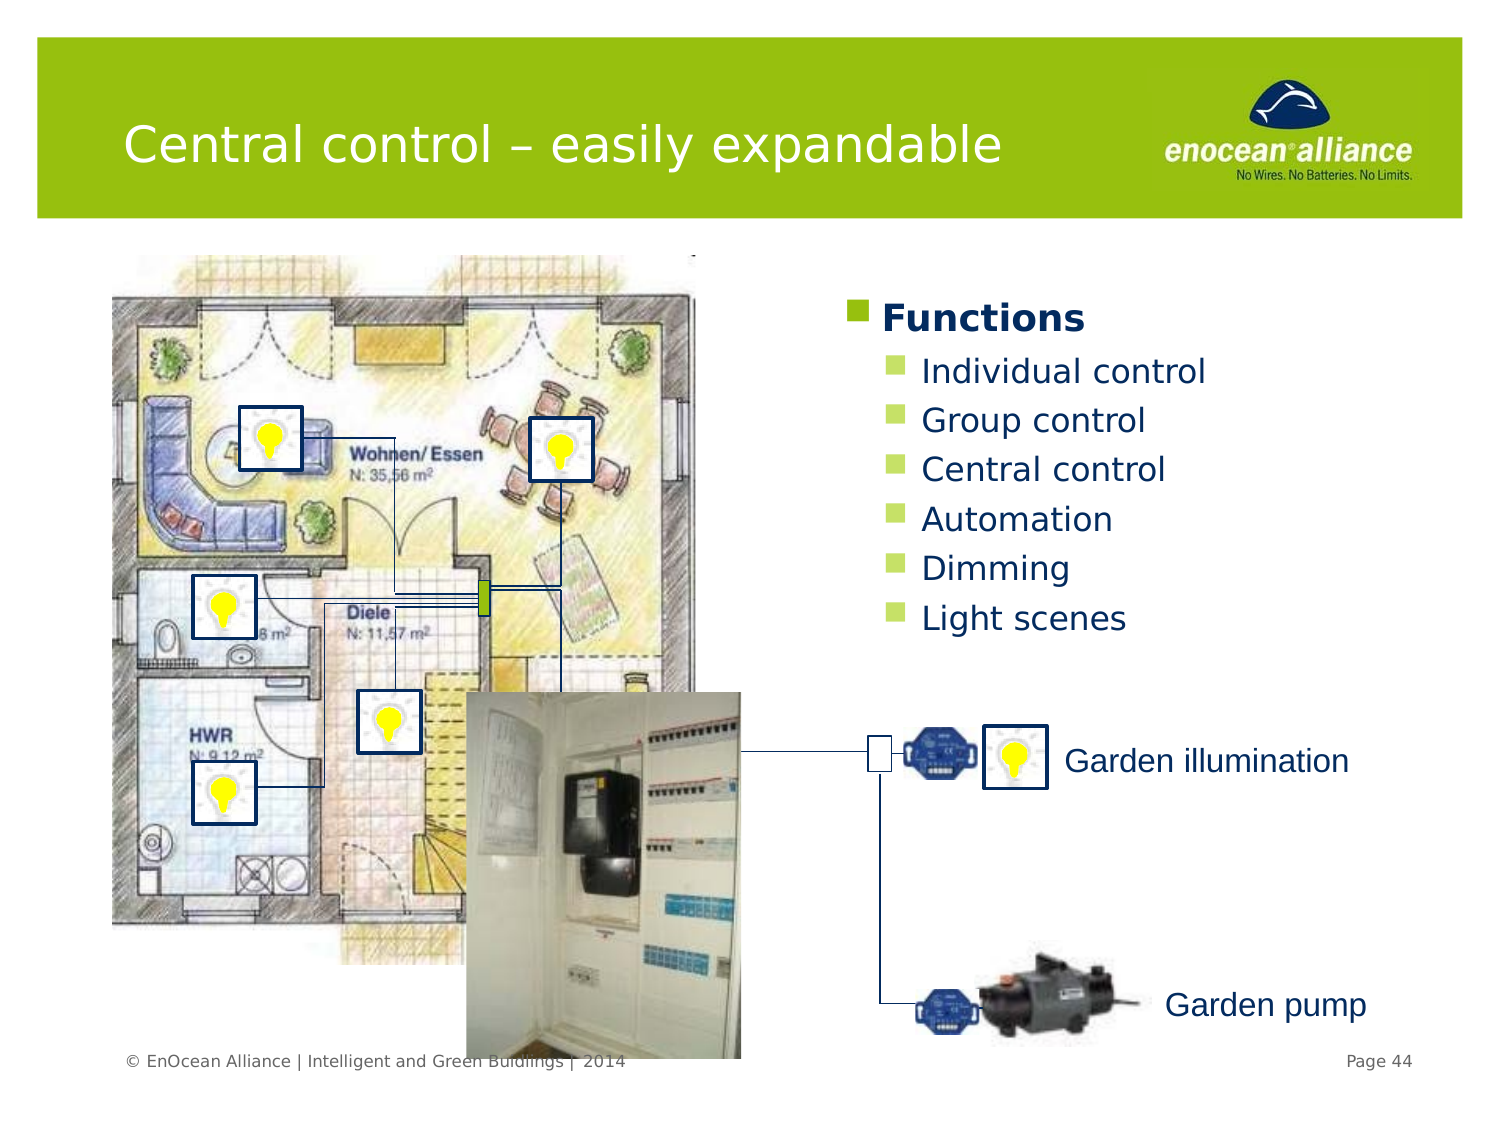

# Central control – easily expandable

Functions
Individual control
Group control
Central control
Automation
Dimming
Light scenes

Garden illumination

Garden pump

© EnOcean Alliance | Intelligent and Green Buidlings | 2014
Page 44